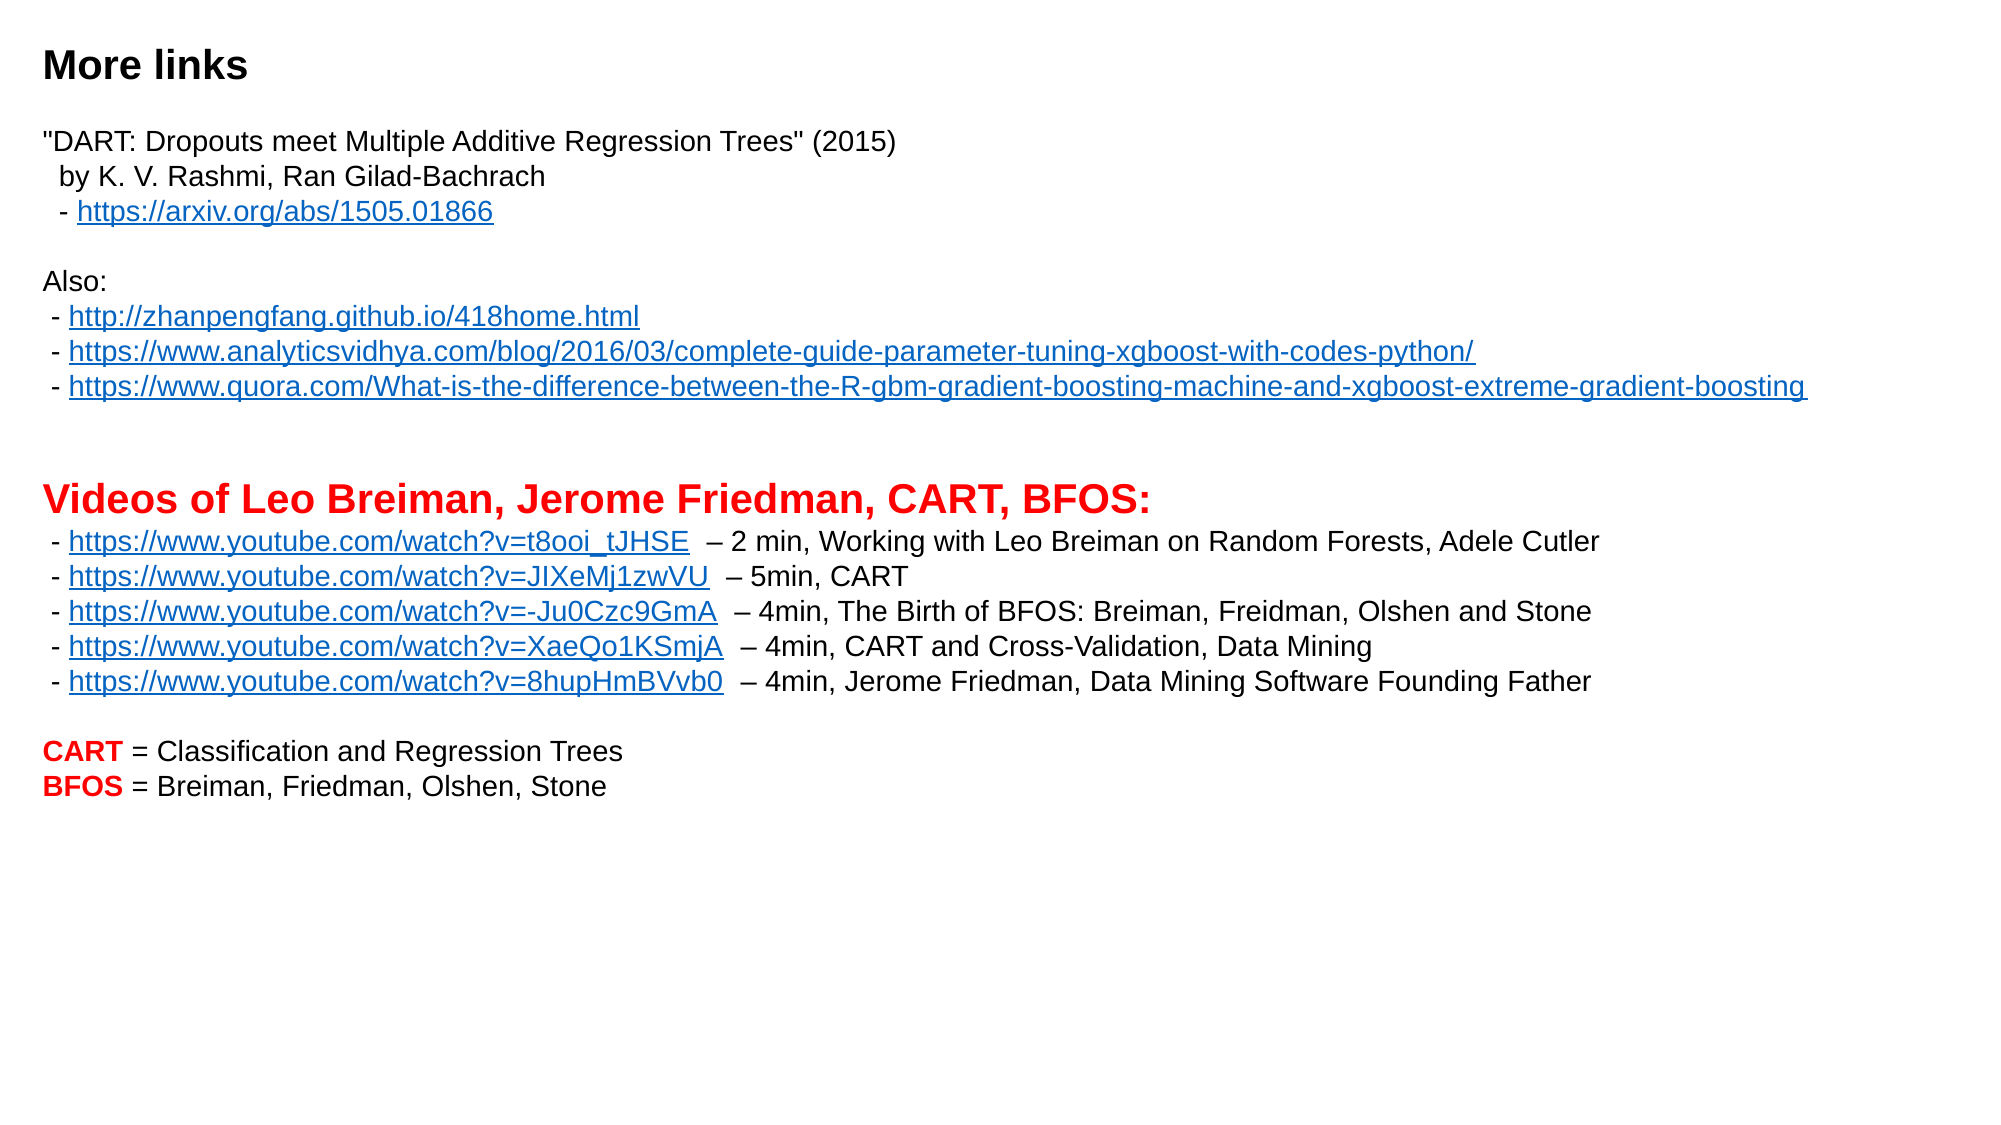

More links

"DART: Dropouts meet Multiple Additive Regression Trees" (2015)
  by K. V. Rashmi, Ran Gilad-Bachrach
  - https://arxiv.org/abs/1505.01866

Also:
 - http://zhanpengfang.github.io/418home.html
 - https://www.analyticsvidhya.com/blog/2016/03/complete-guide-parameter-tuning-xgboost-with-codes-python/
 - https://www.quora.com/What-is-the-difference-between-the-R-gbm-gradient-boosting-machine-and-xgboost-extreme-gradient-boosting

Videos of Leo Breiman, Jerome Friedman, CART, BFOS:
 - https://www.youtube.com/watch?v=t8ooi_tJHSE  – 2 min, Working with Leo Breiman on Random Forests, Adele Cutler
 - https://www.youtube.com/watch?v=JIXeMj1zwVU  – 5min, CART
 - https://www.youtube.com/watch?v=-Ju0Czc9GmA  – 4min, The Birth of BFOS: Breiman, Freidman, Olshen and Stone
 - https://www.youtube.com/watch?v=XaeQo1KSmjA  – 4min, CART and Cross-Validation, Data Mining
 - https://www.youtube.com/watch?v=8hupHmBVvb0  – 4min, Jerome Friedman, Data Mining Software Founding Father

CART = Classification and Regression Trees
BFOS = Breiman, Friedman, Olshen, Stone